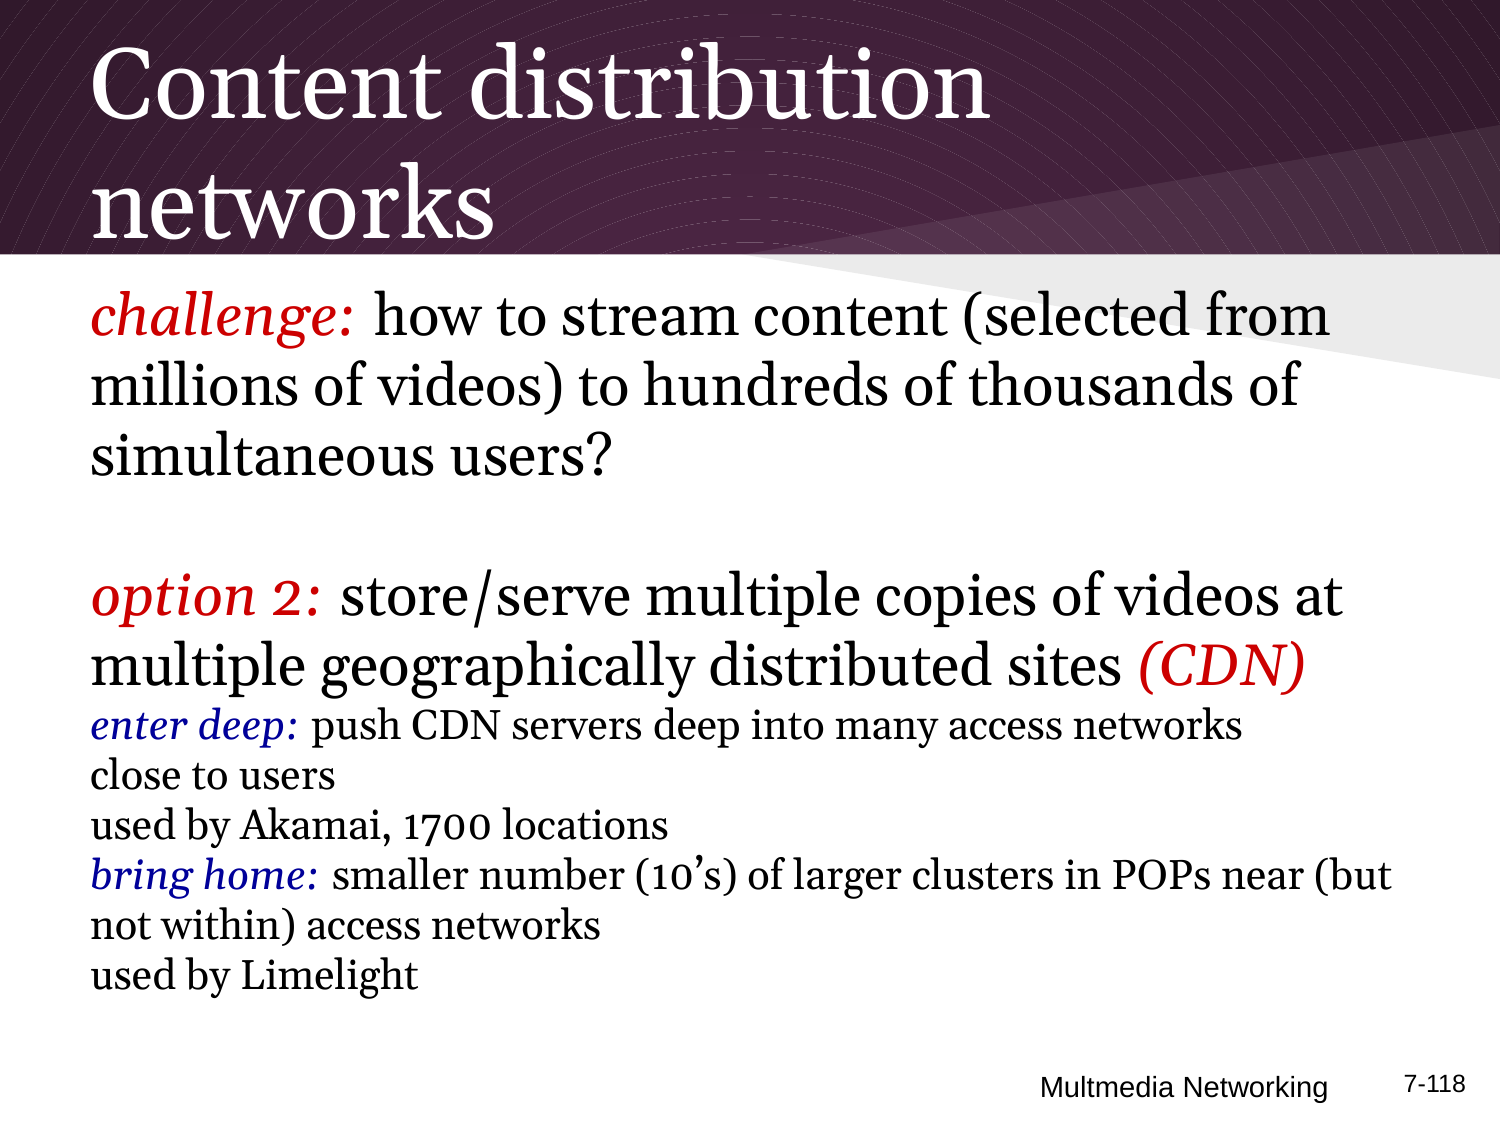

# Content distribution networks
challenge: how to stream content (selected from millions of videos) to hundreds of thousands of simultaneous users?

option 2: store/serve multiple copies of videos at multiple geographically distributed sites (CDN)
enter deep: push CDN servers deep into many access networks
close to users
used by Akamai, 1700 locations
bring home: smaller number (10’s) of larger clusters in POPs near (but not within) access networks
used by Limelight

7-118
Multmedia Networking